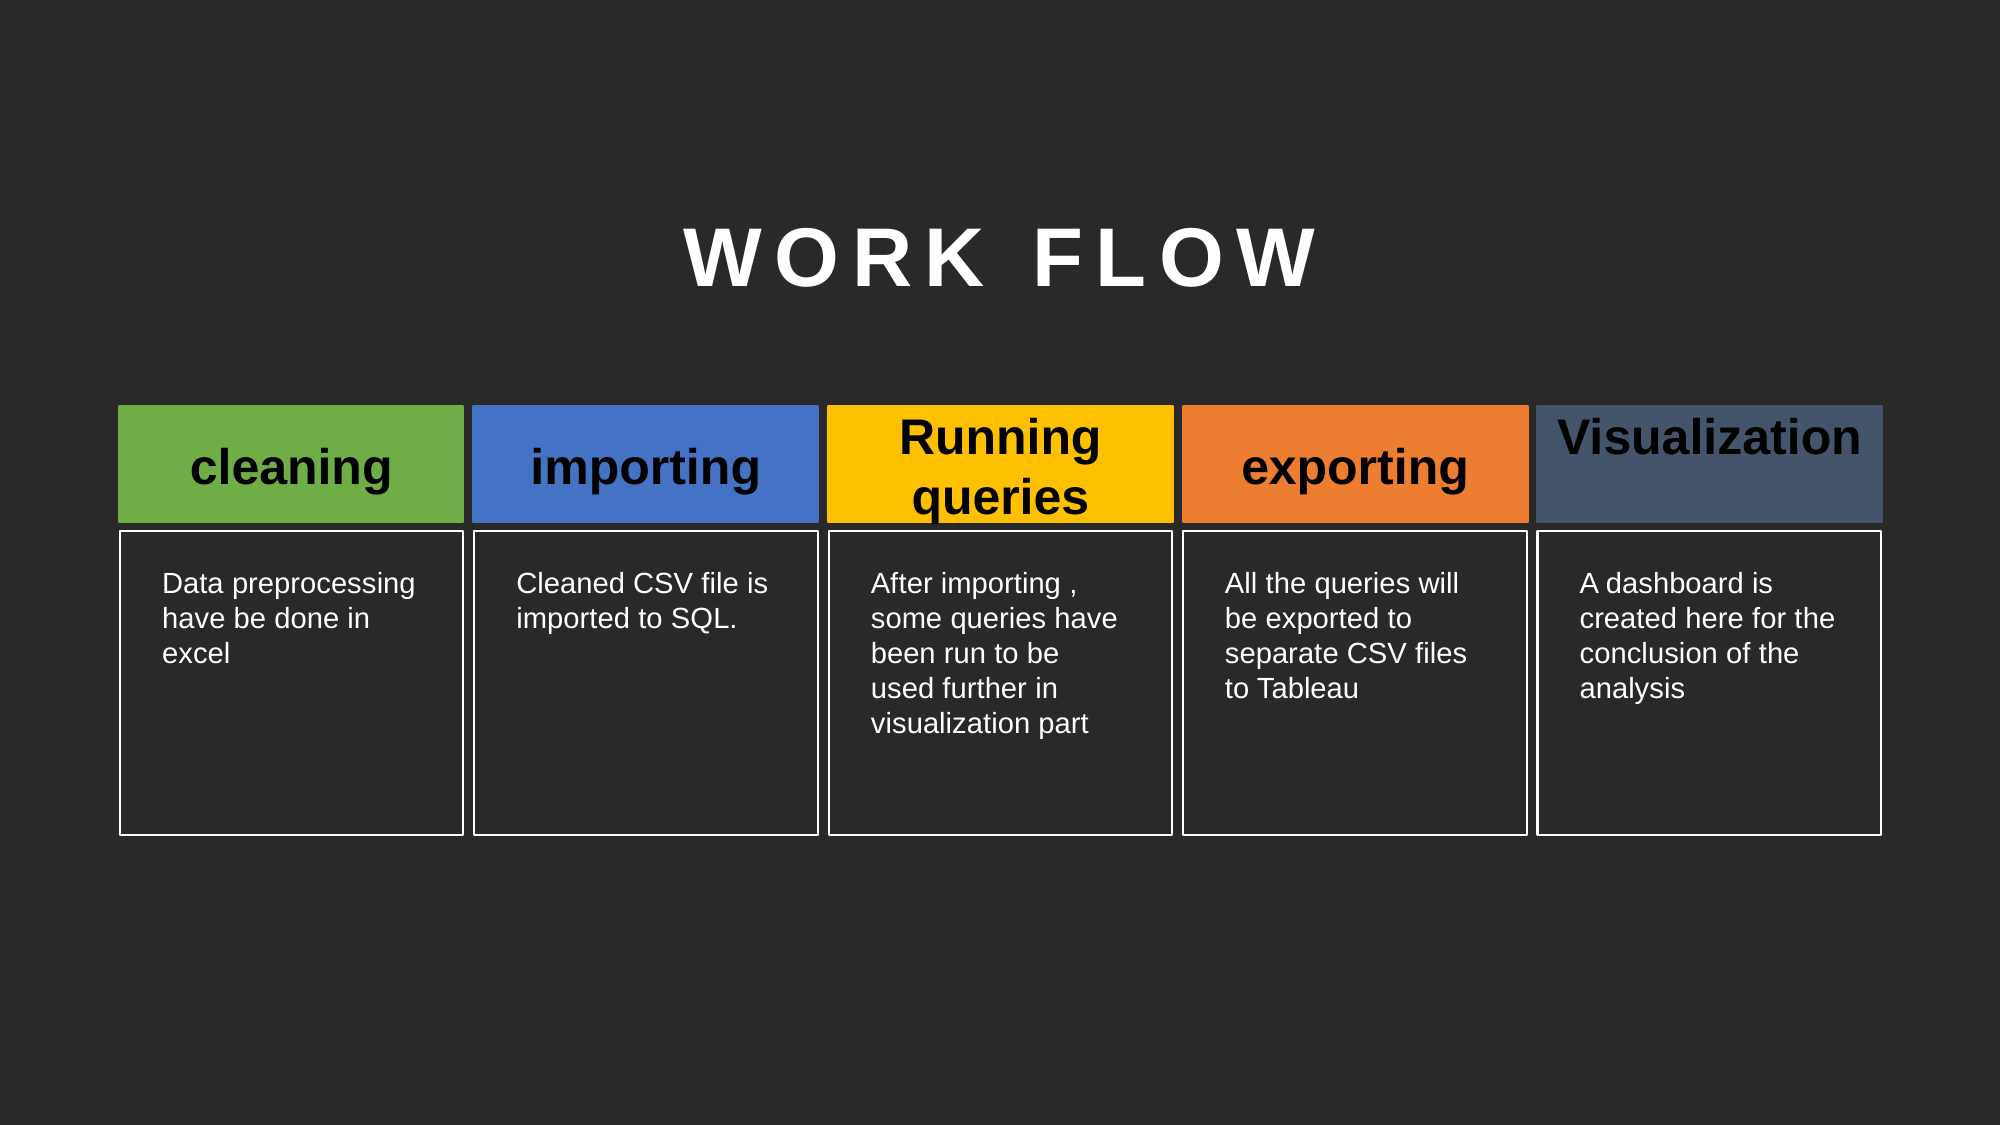

# WORK FLOW
cleaning
importing
Running queries
exporting
Visualization

Data preprocessing have be done in excel
Cleaned CSV file is imported to SQL.
After importing , some queries have been run to be used further in visualization part
All the queries will be exported to separate CSV files to Tableau
A dashboard is created here for the conclusion of the analysis